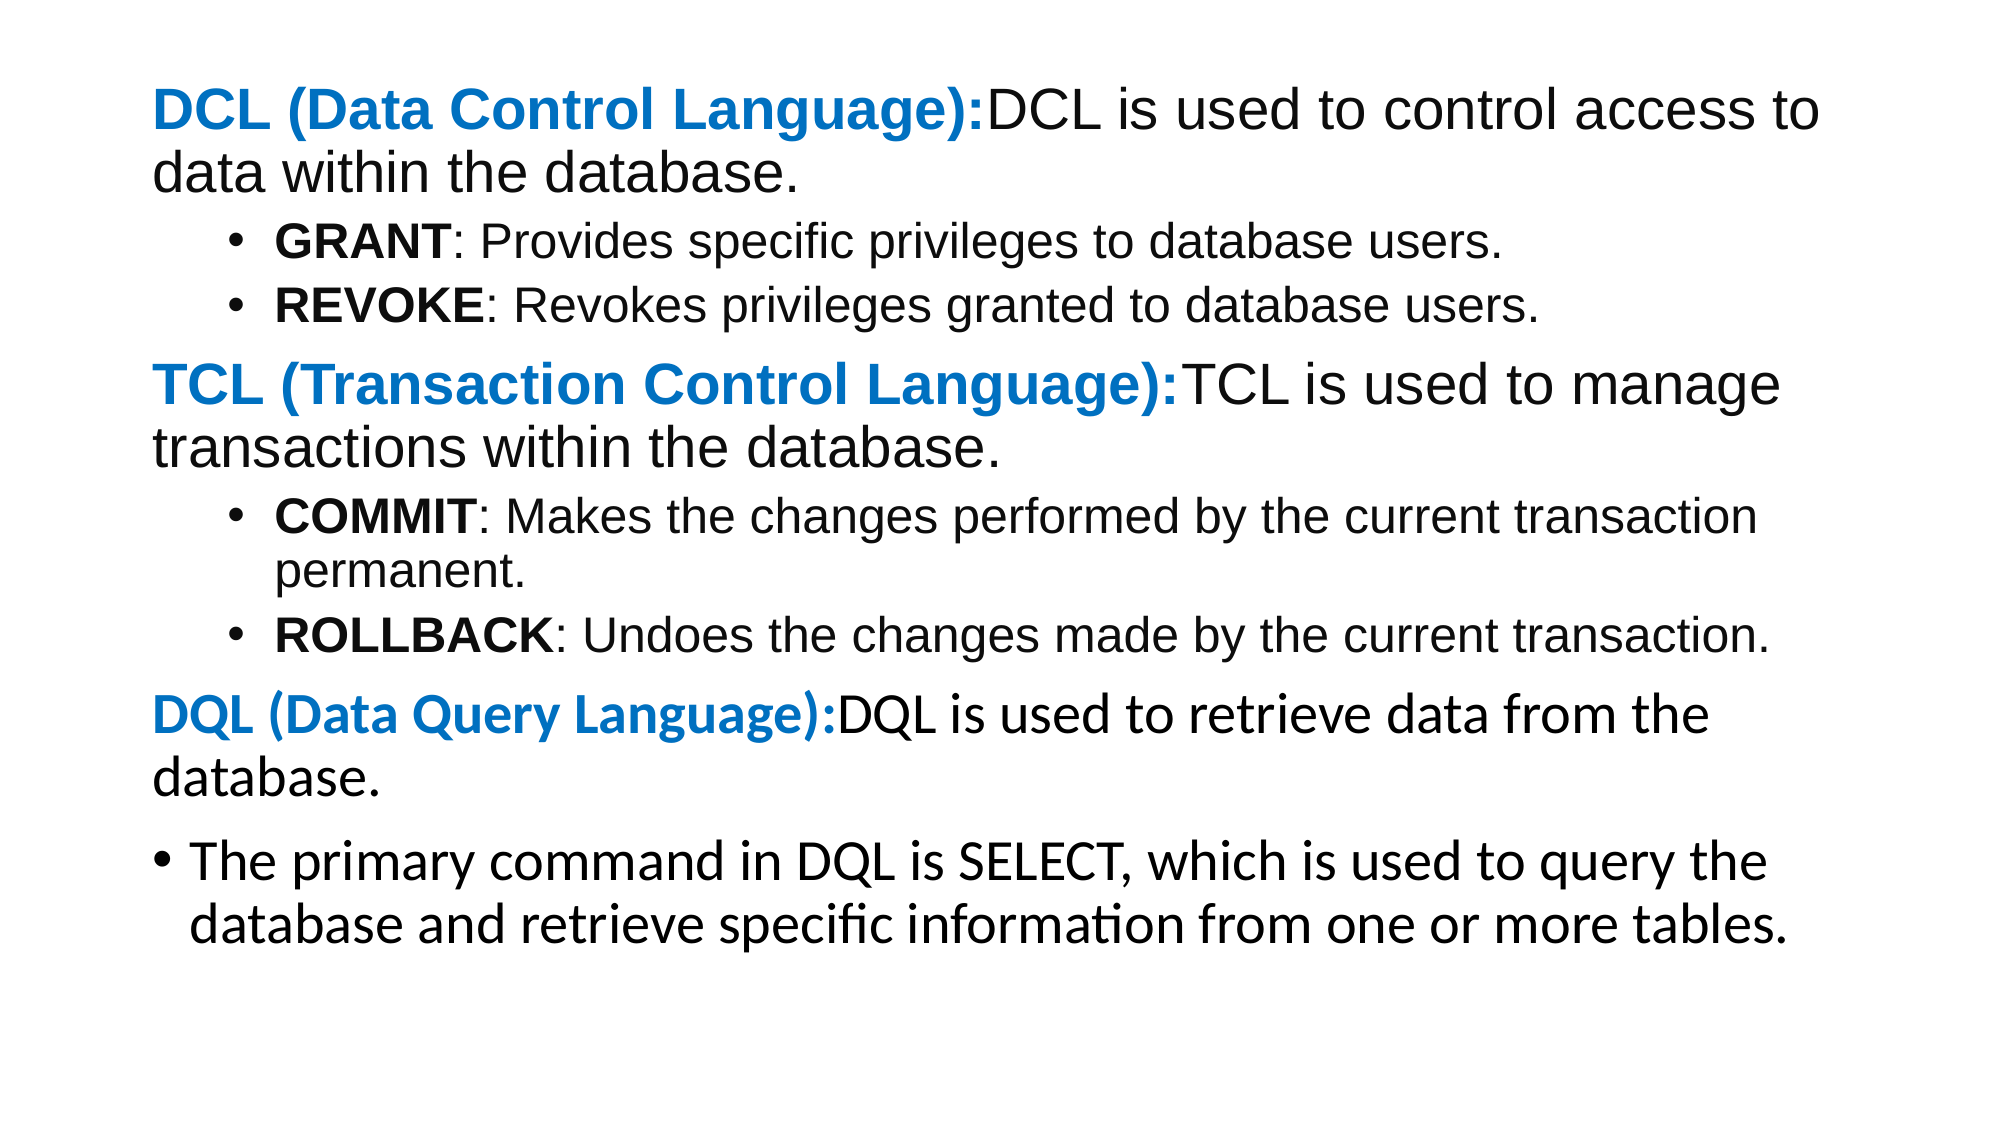

DCL (Data Control Language):DCL is used to control access to data within the database.
GRANT: Provides specific privileges to database users.
REVOKE: Revokes privileges granted to database users.
TCL (Transaction Control Language):TCL is used to manage transactions within the database.
COMMIT: Makes the changes performed by the current transaction permanent.
ROLLBACK: Undoes the changes made by the current transaction.
DQL (Data Query Language):DQL is used to retrieve data from the database.
The primary command in DQL is SELECT, which is used to query the database and retrieve specific information from one or more tables.